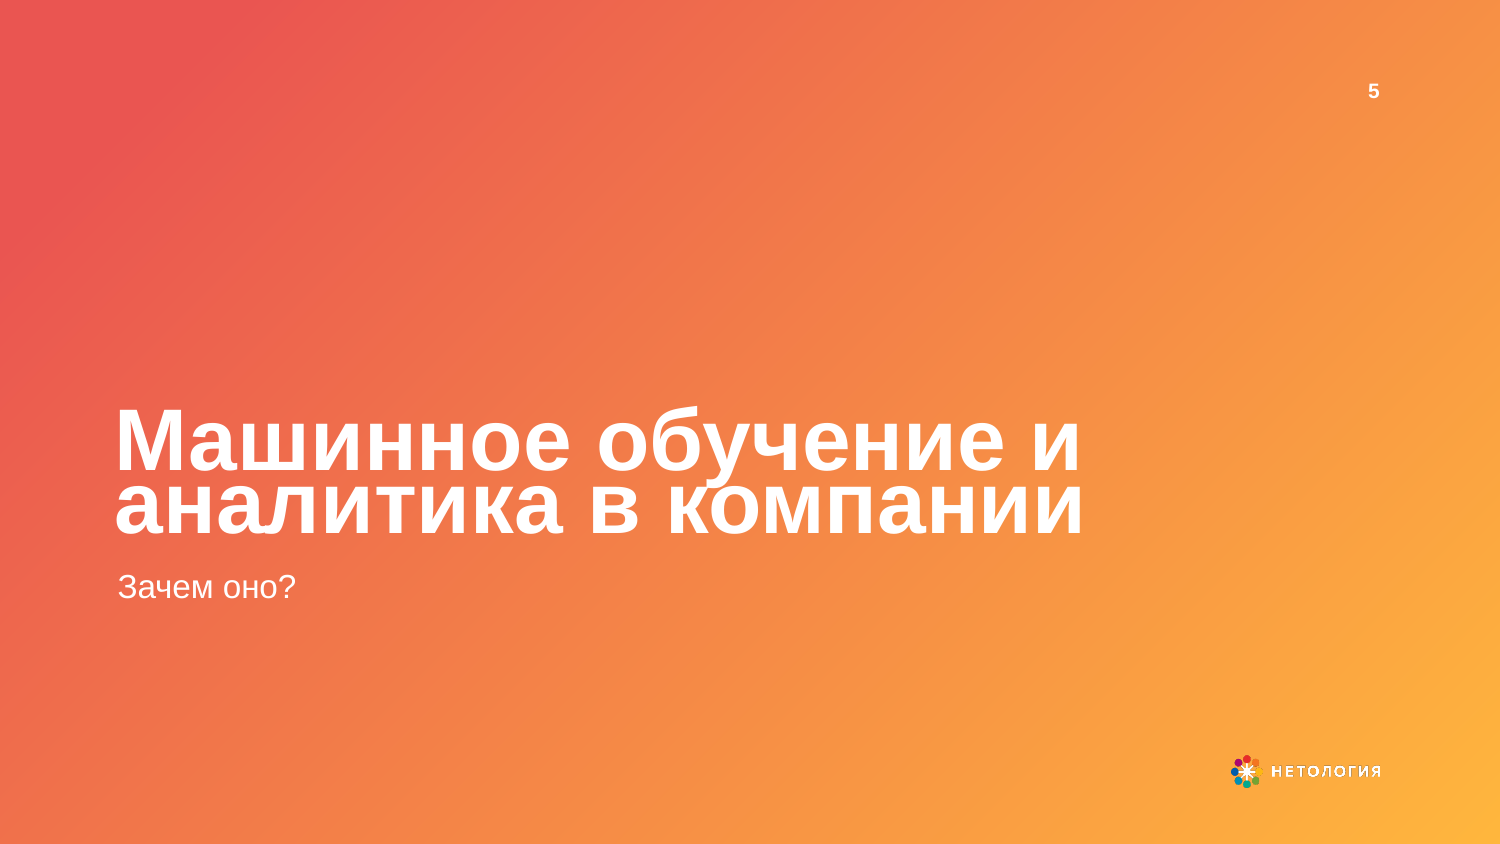

5
Машинное обучение и аналитика в компании
Зачем оно?